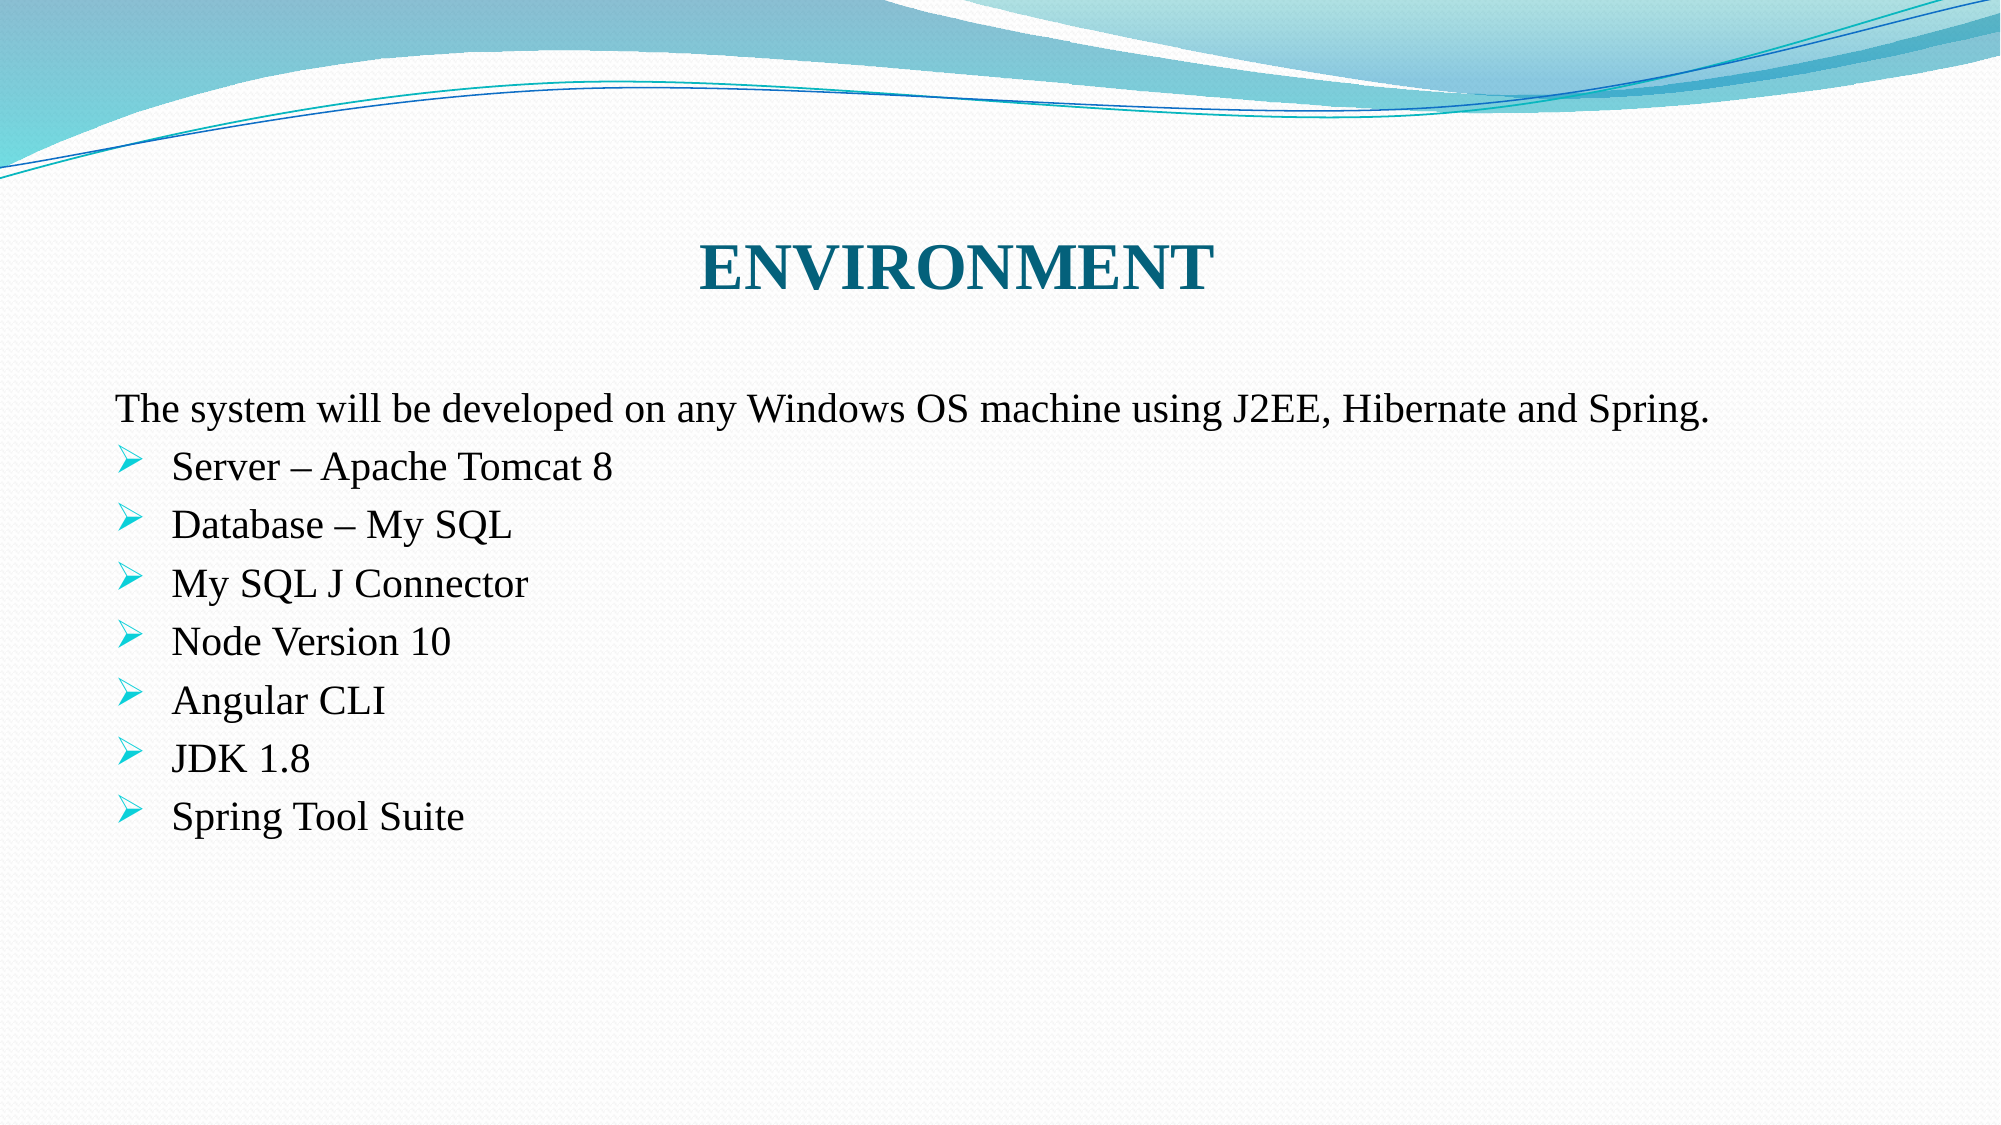

# ENVIRONMENT
The system will be developed on any Windows OS machine using J2EE, Hibernate and Spring.
Server – Apache Tomcat 8
Database – My SQL
My SQL J Connector
Node Version 10
Angular CLI
JDK 1.8
Spring Tool Suite